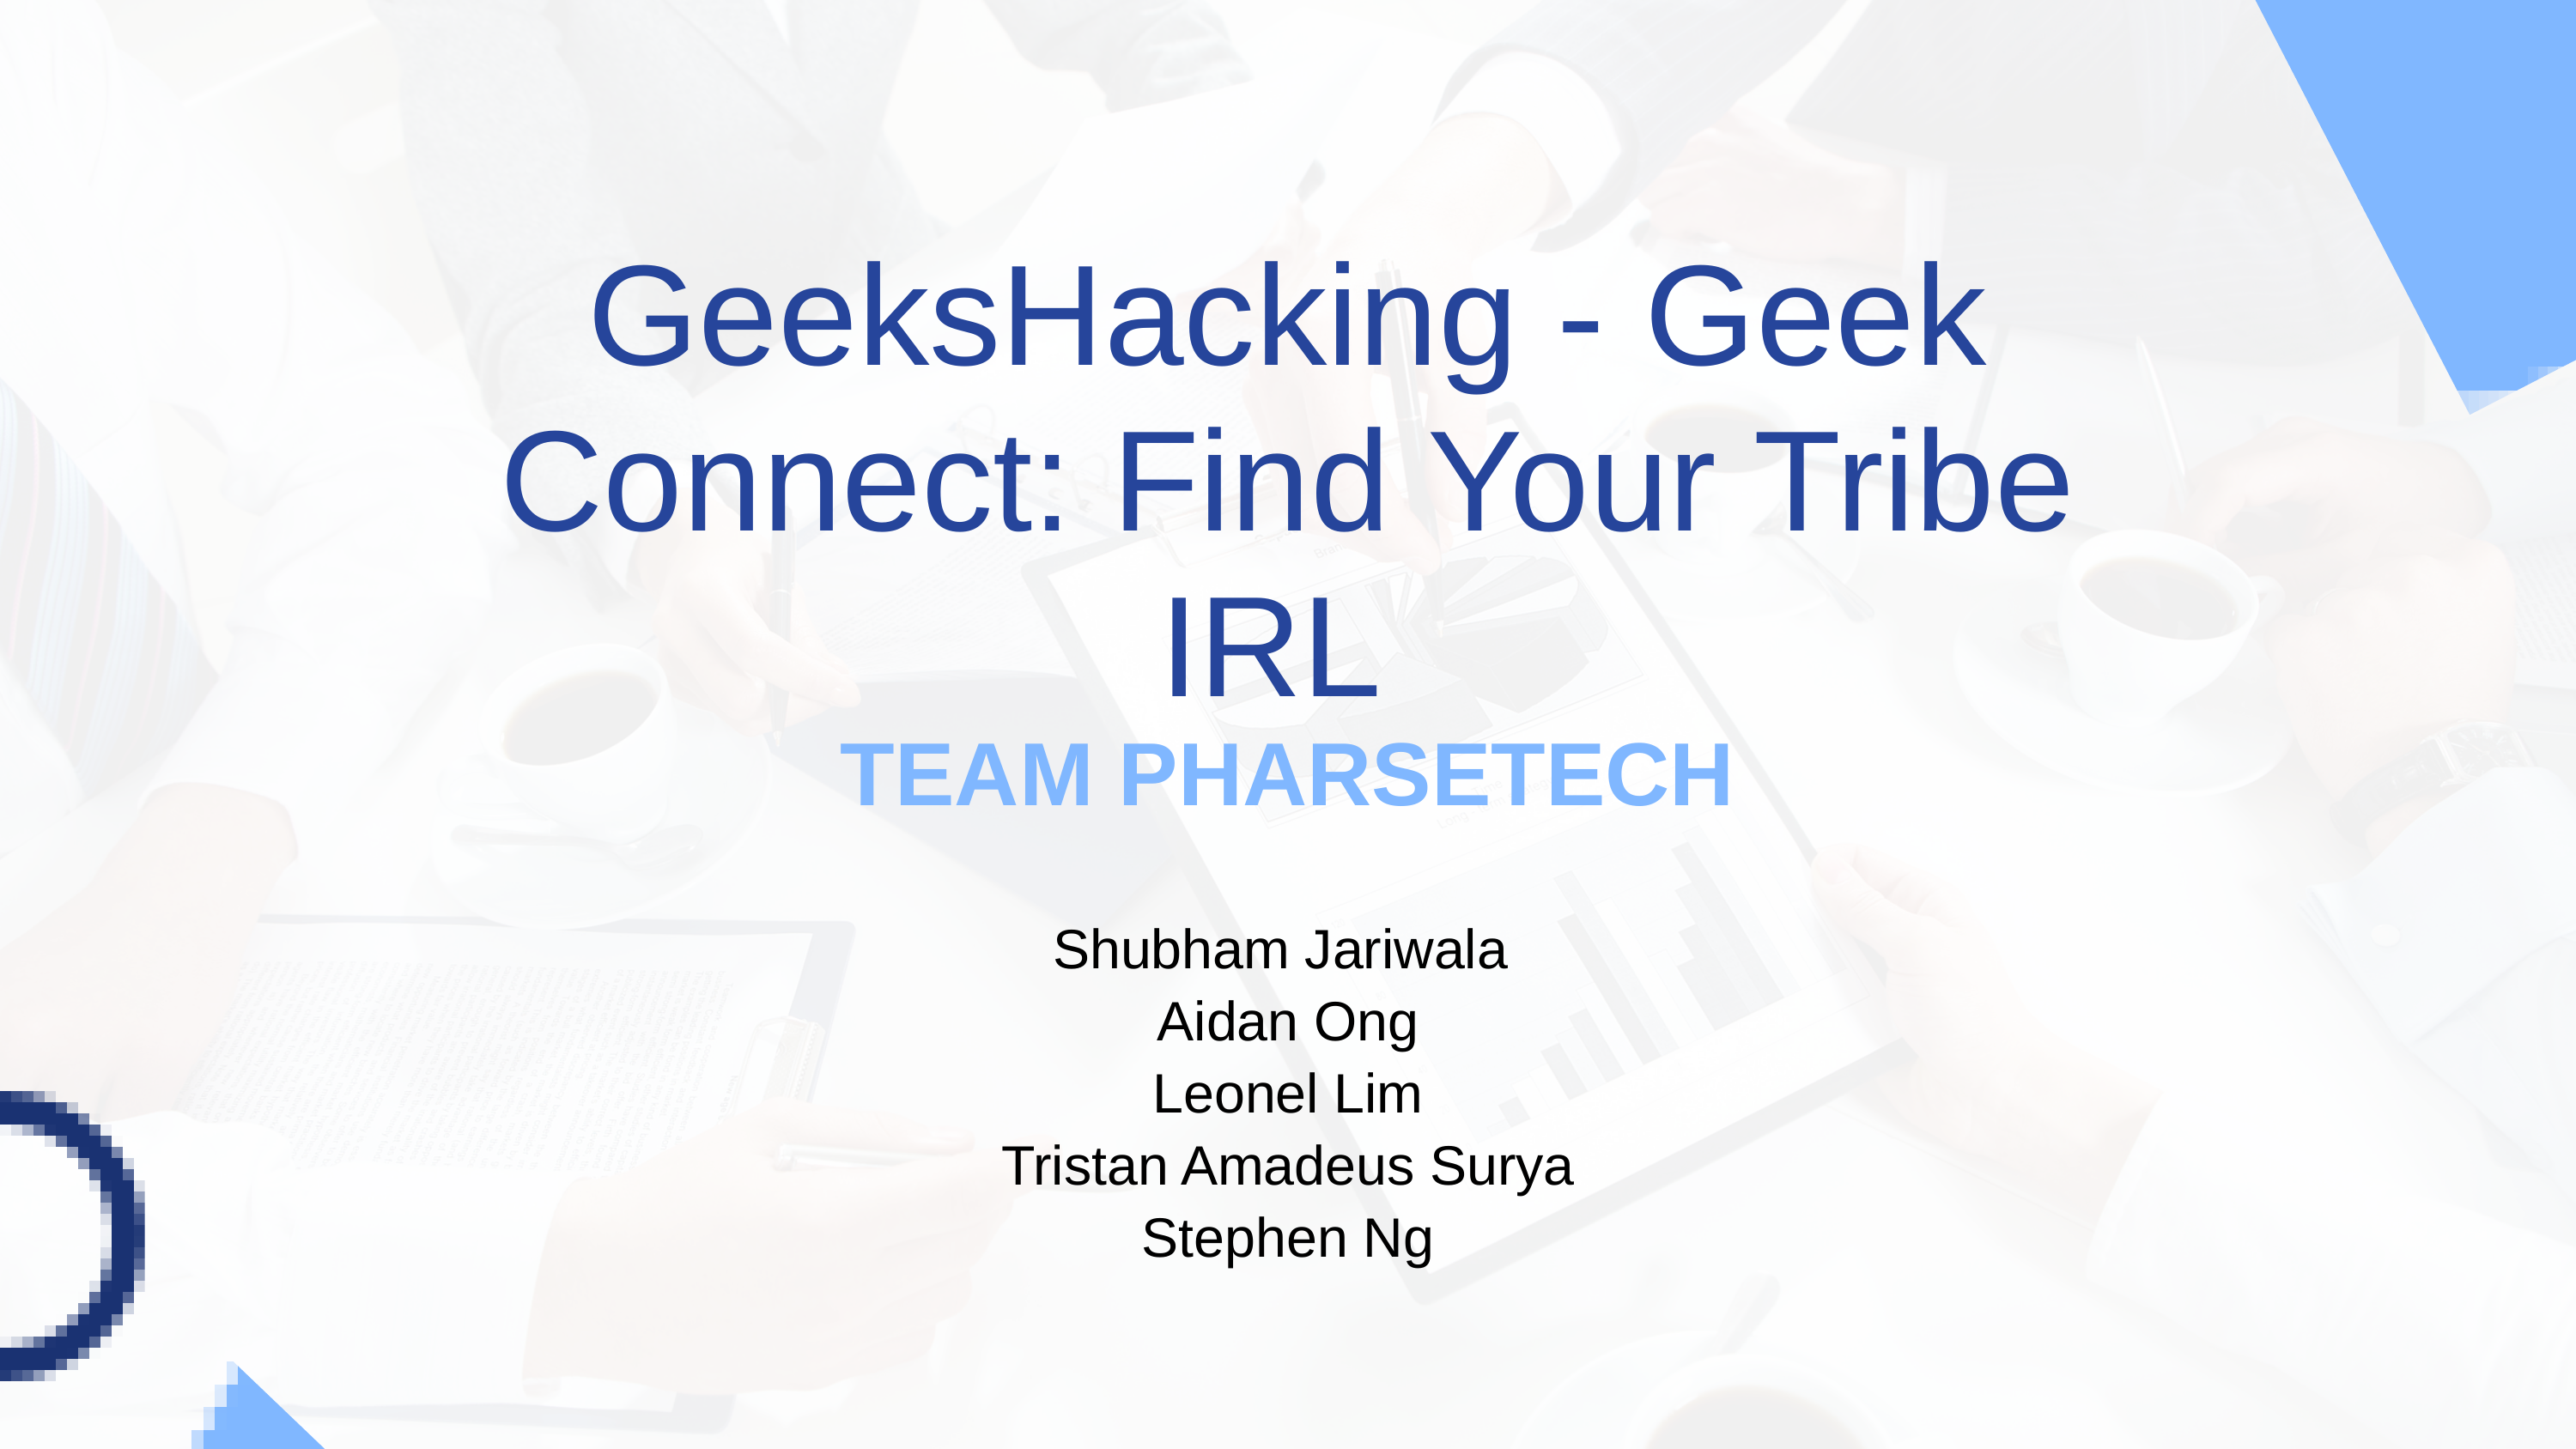

GeeksHacking - Geek Connect: Find Your Tribe IRL
TEAM PHARSETECH
Shubham Jariwala
Aidan Ong
Leonel Lim
Tristan Amadeus Surya
Stephen Ng